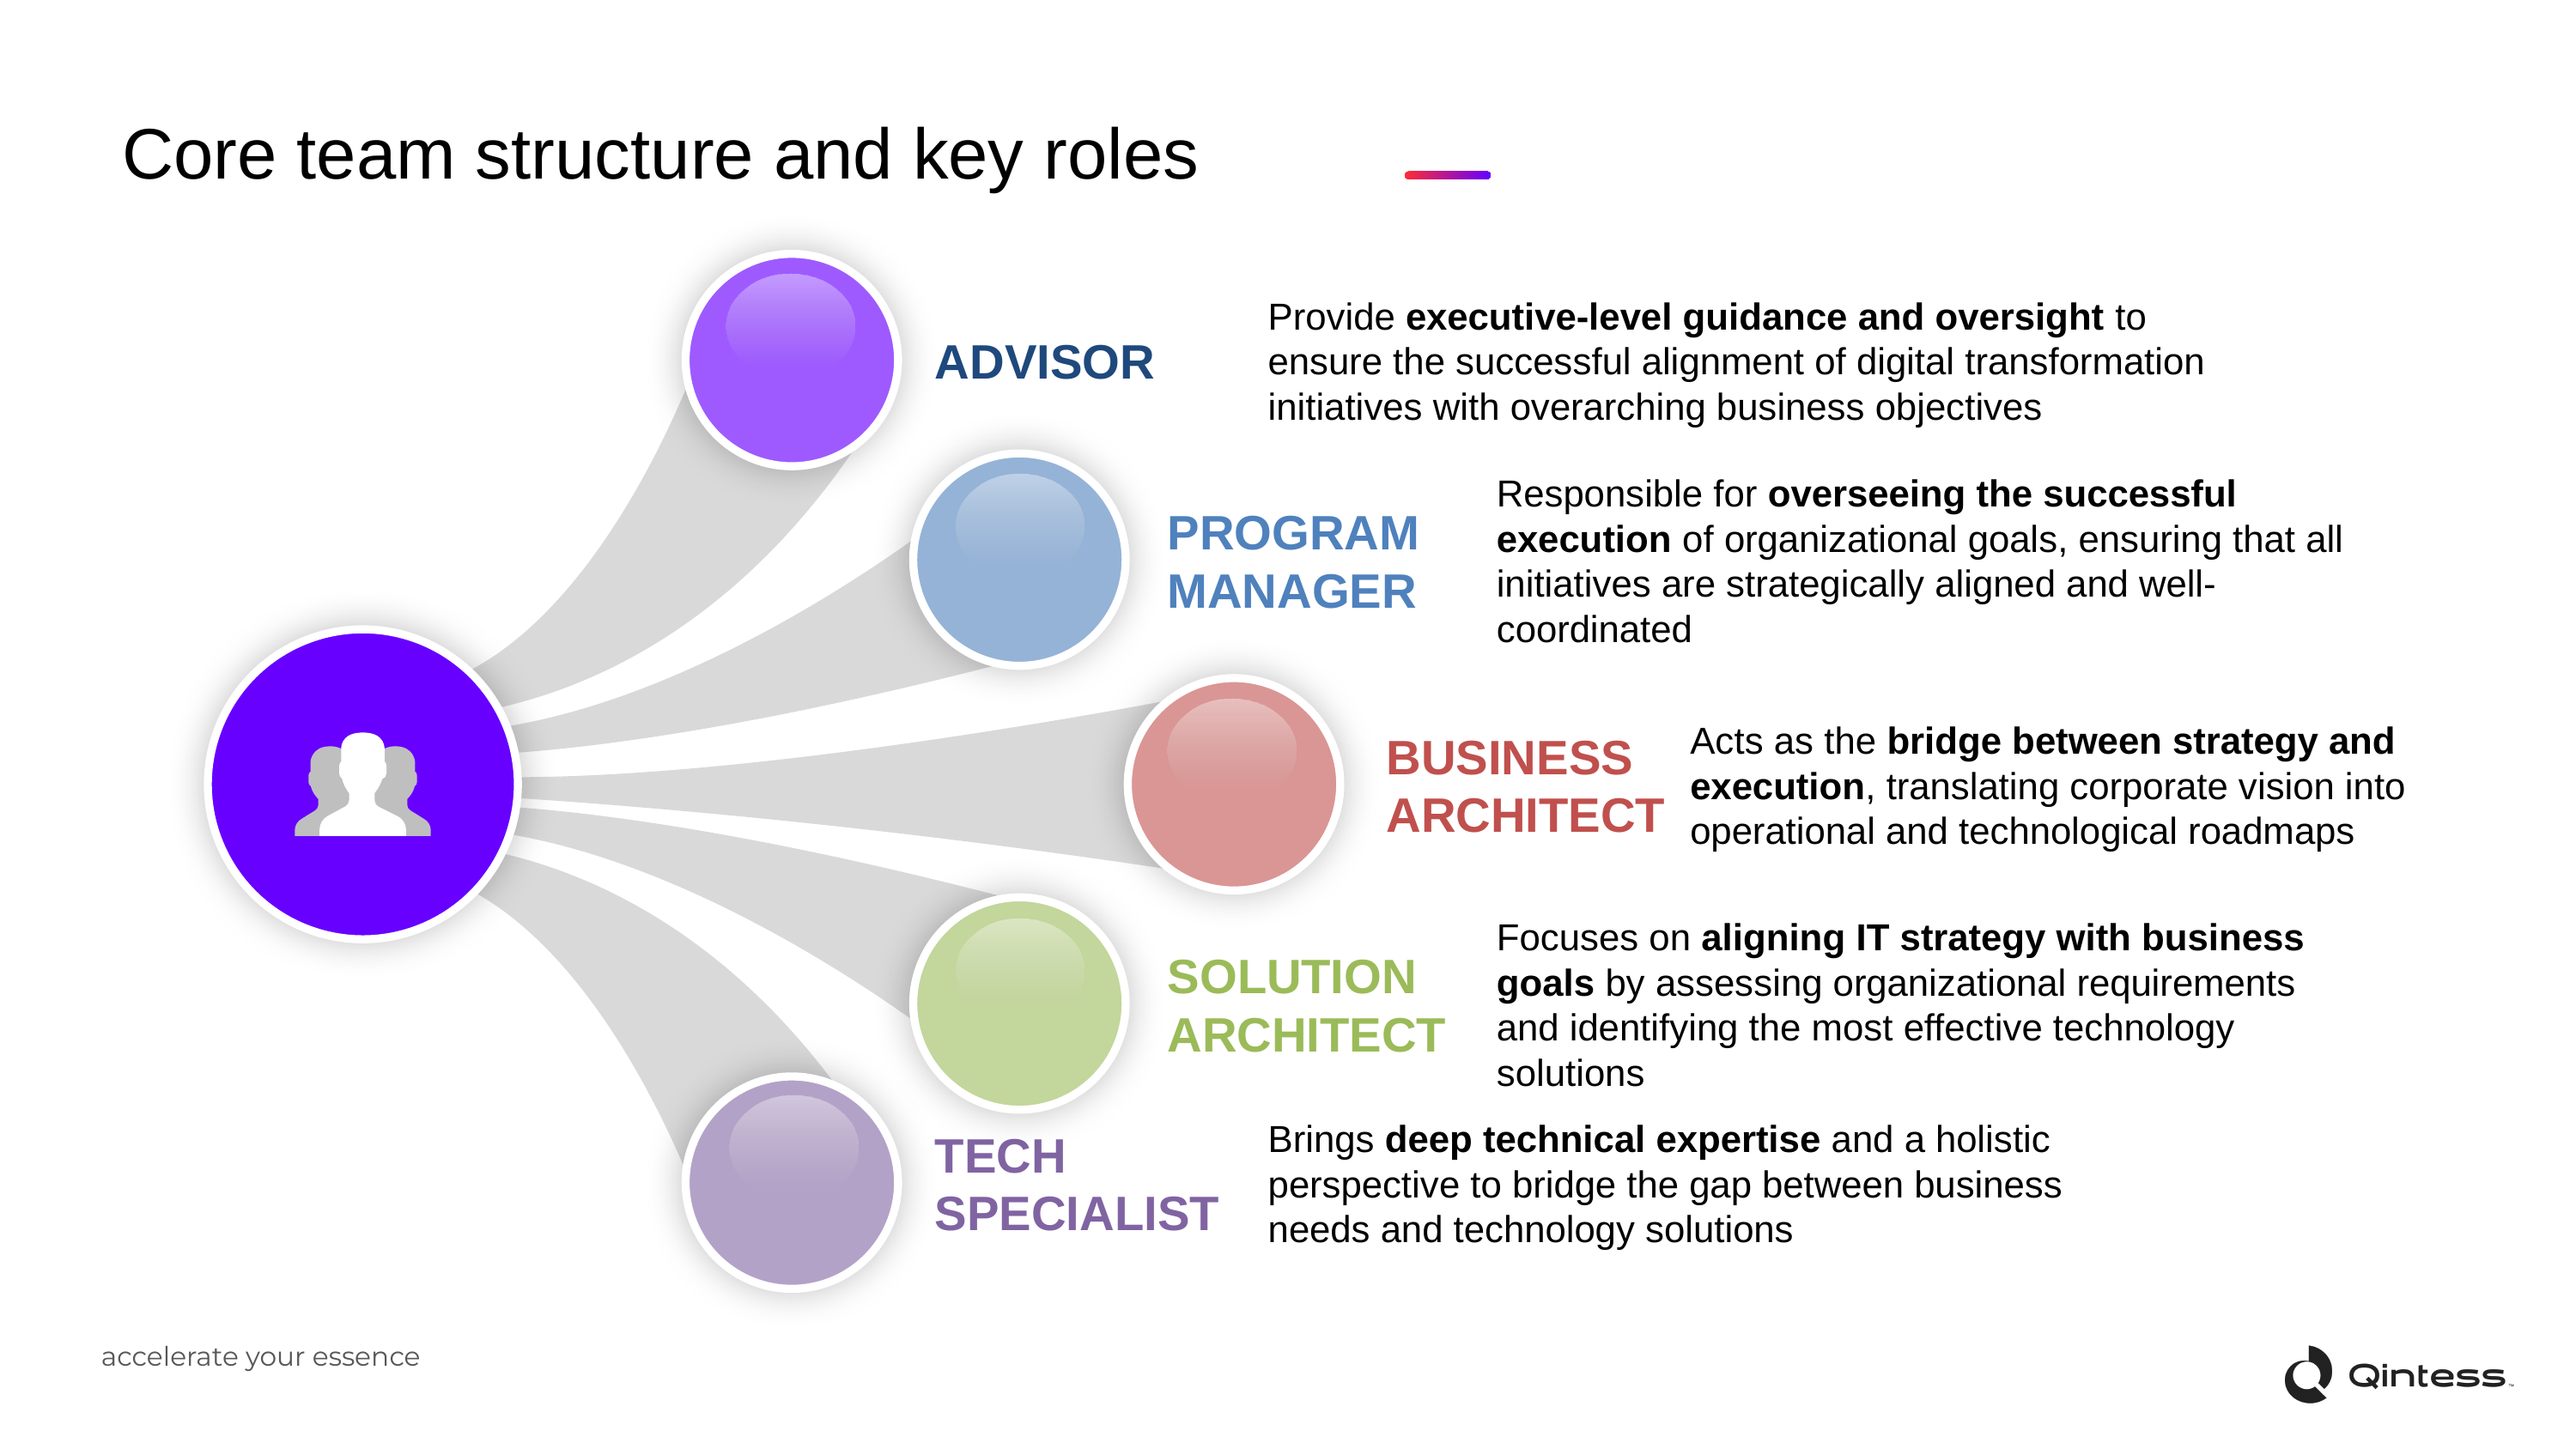

Core team structure and key roles

Provide executive-level guidance and oversight to ensure the successful alignment of digital transformation initiatives with overarching business objectives
ADVISOR

Responsible for overseeing the successful execution of organizational goals, ensuring that all initiatives are strategically aligned and well-coordinated
PROGRAM MANAGER

Acts as the bridge between strategy and execution, translating corporate vision into operational and technological roadmaps
BUSINESS ARCHITECT

Focuses on aligning IT strategy with business goals by assessing organizational requirements and identifying the most effective technology solutions
SOLUTION ARCHITECT

Brings deep technical expertise and a holistic perspective to bridge the gap between business needs and technology solutions
TECH SPECIALIST